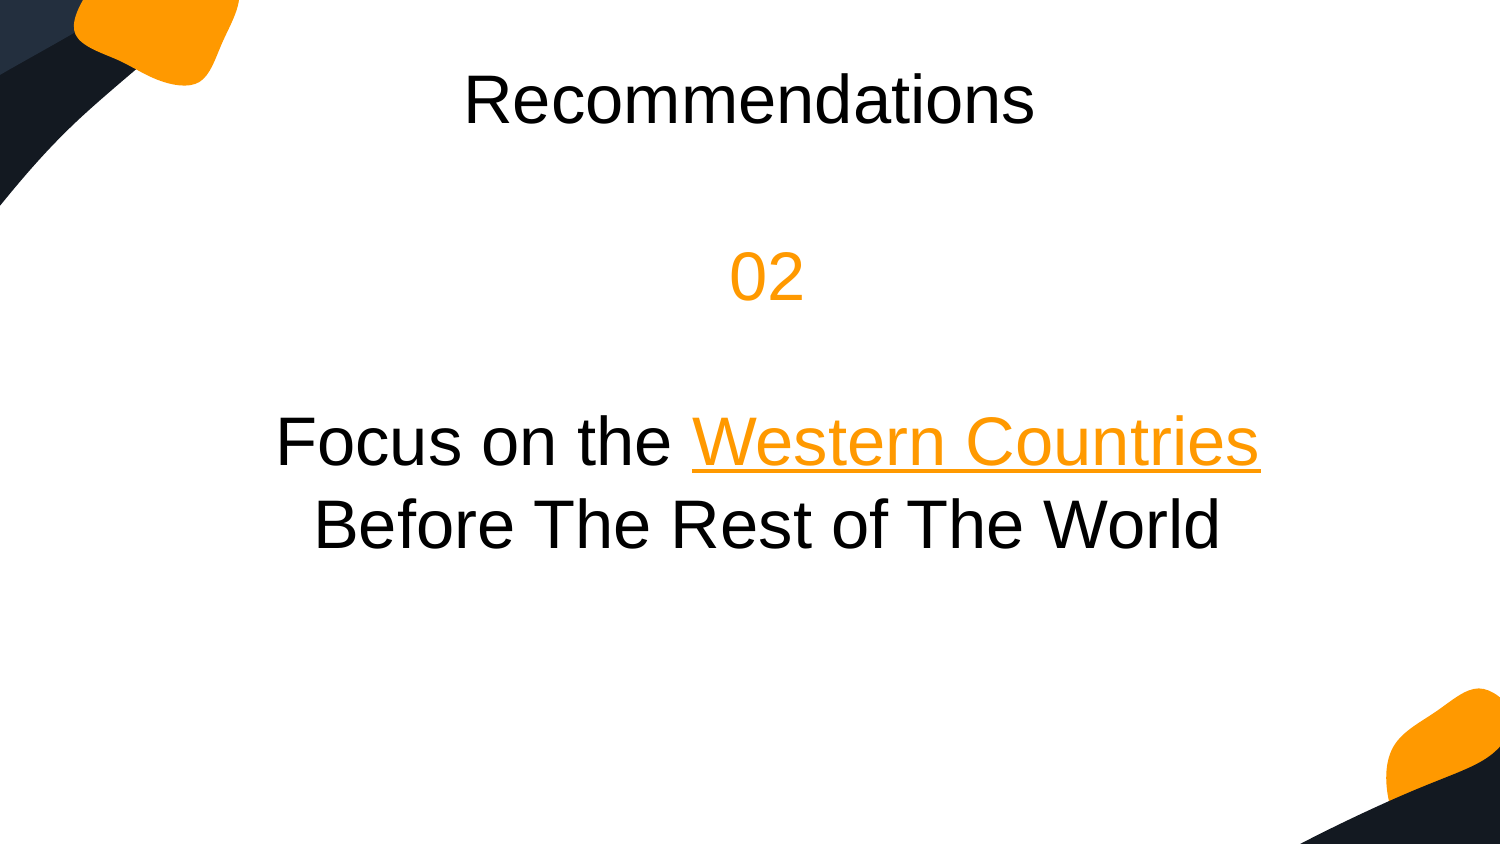

Recommendations
02

Focus on the Western Countries Before The Rest of The World